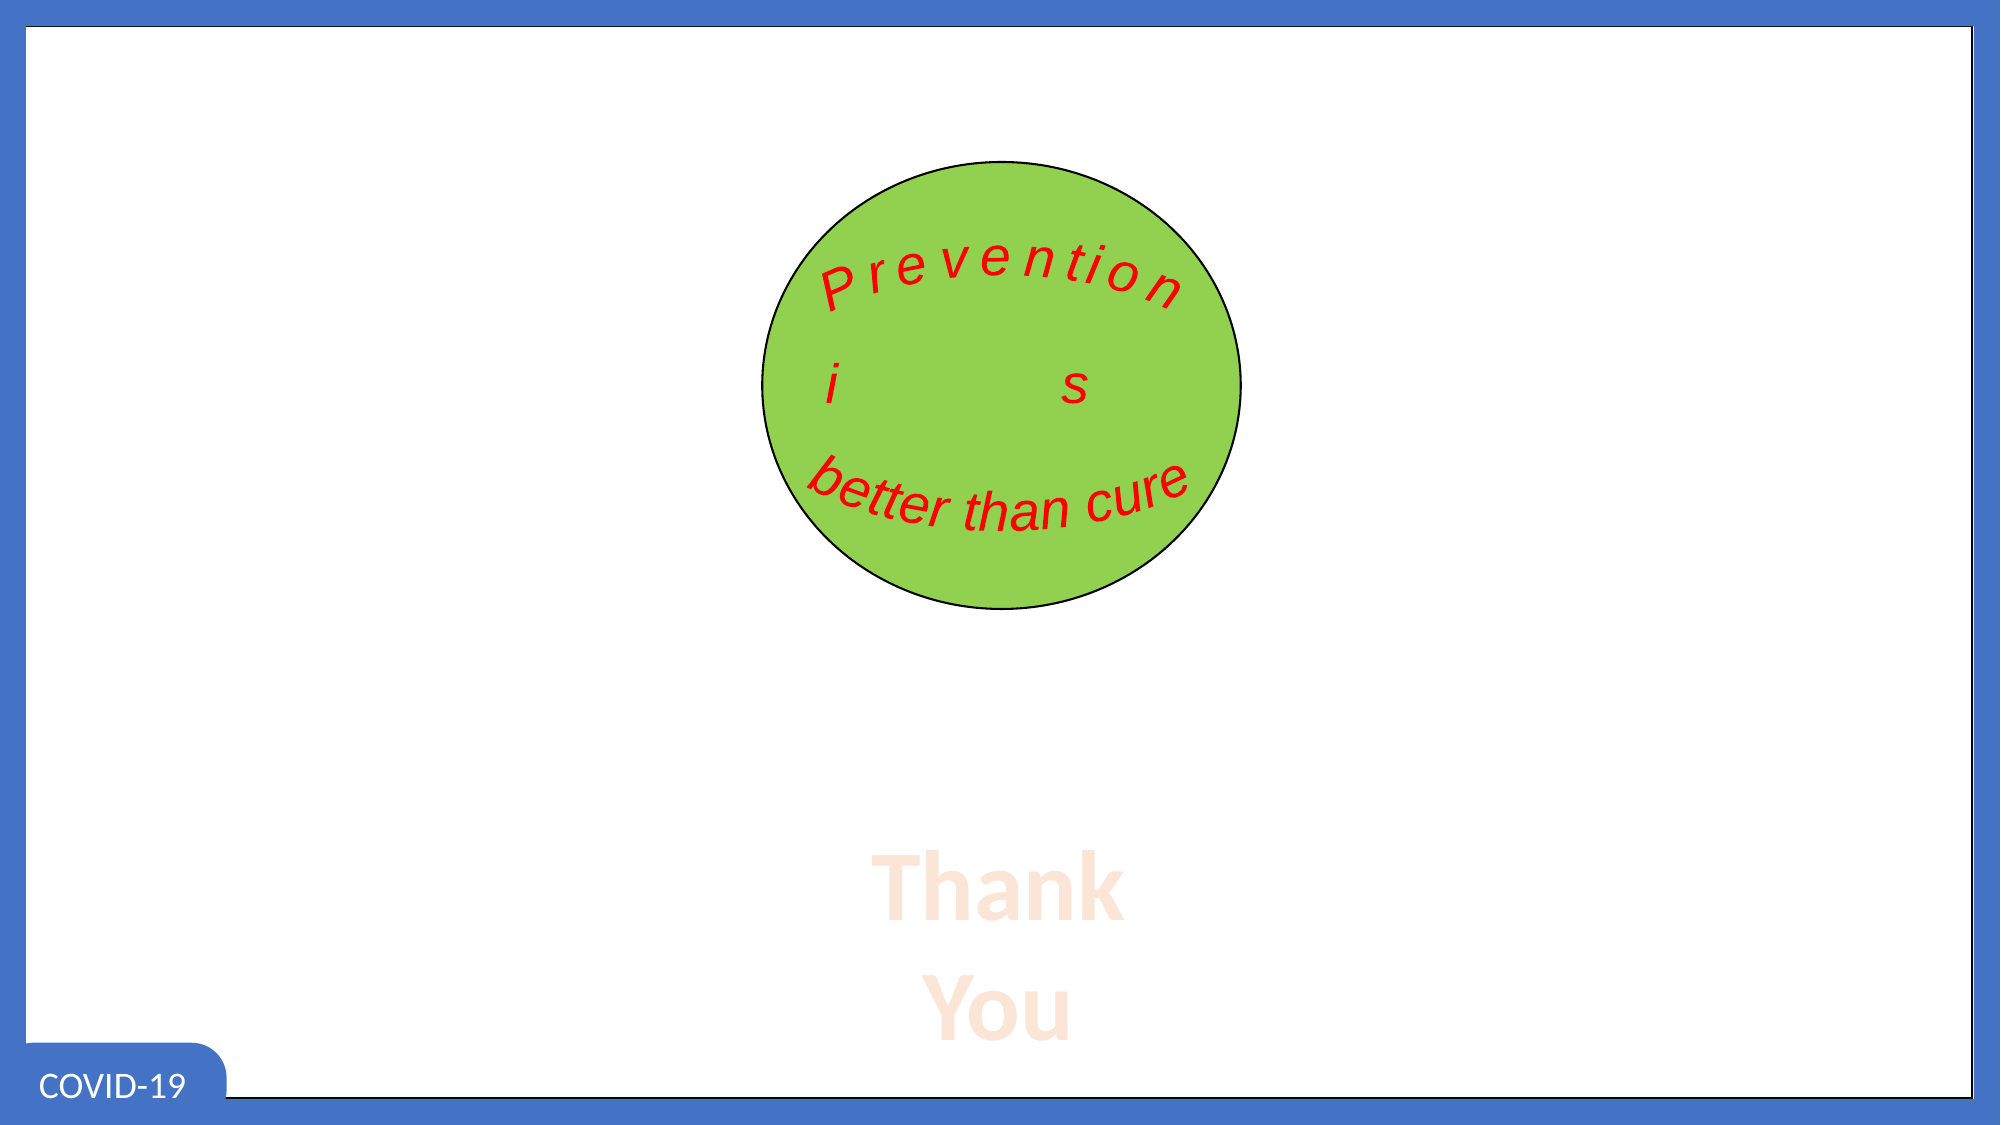

Prevention
is
better than cure
Thank You
COVID-19